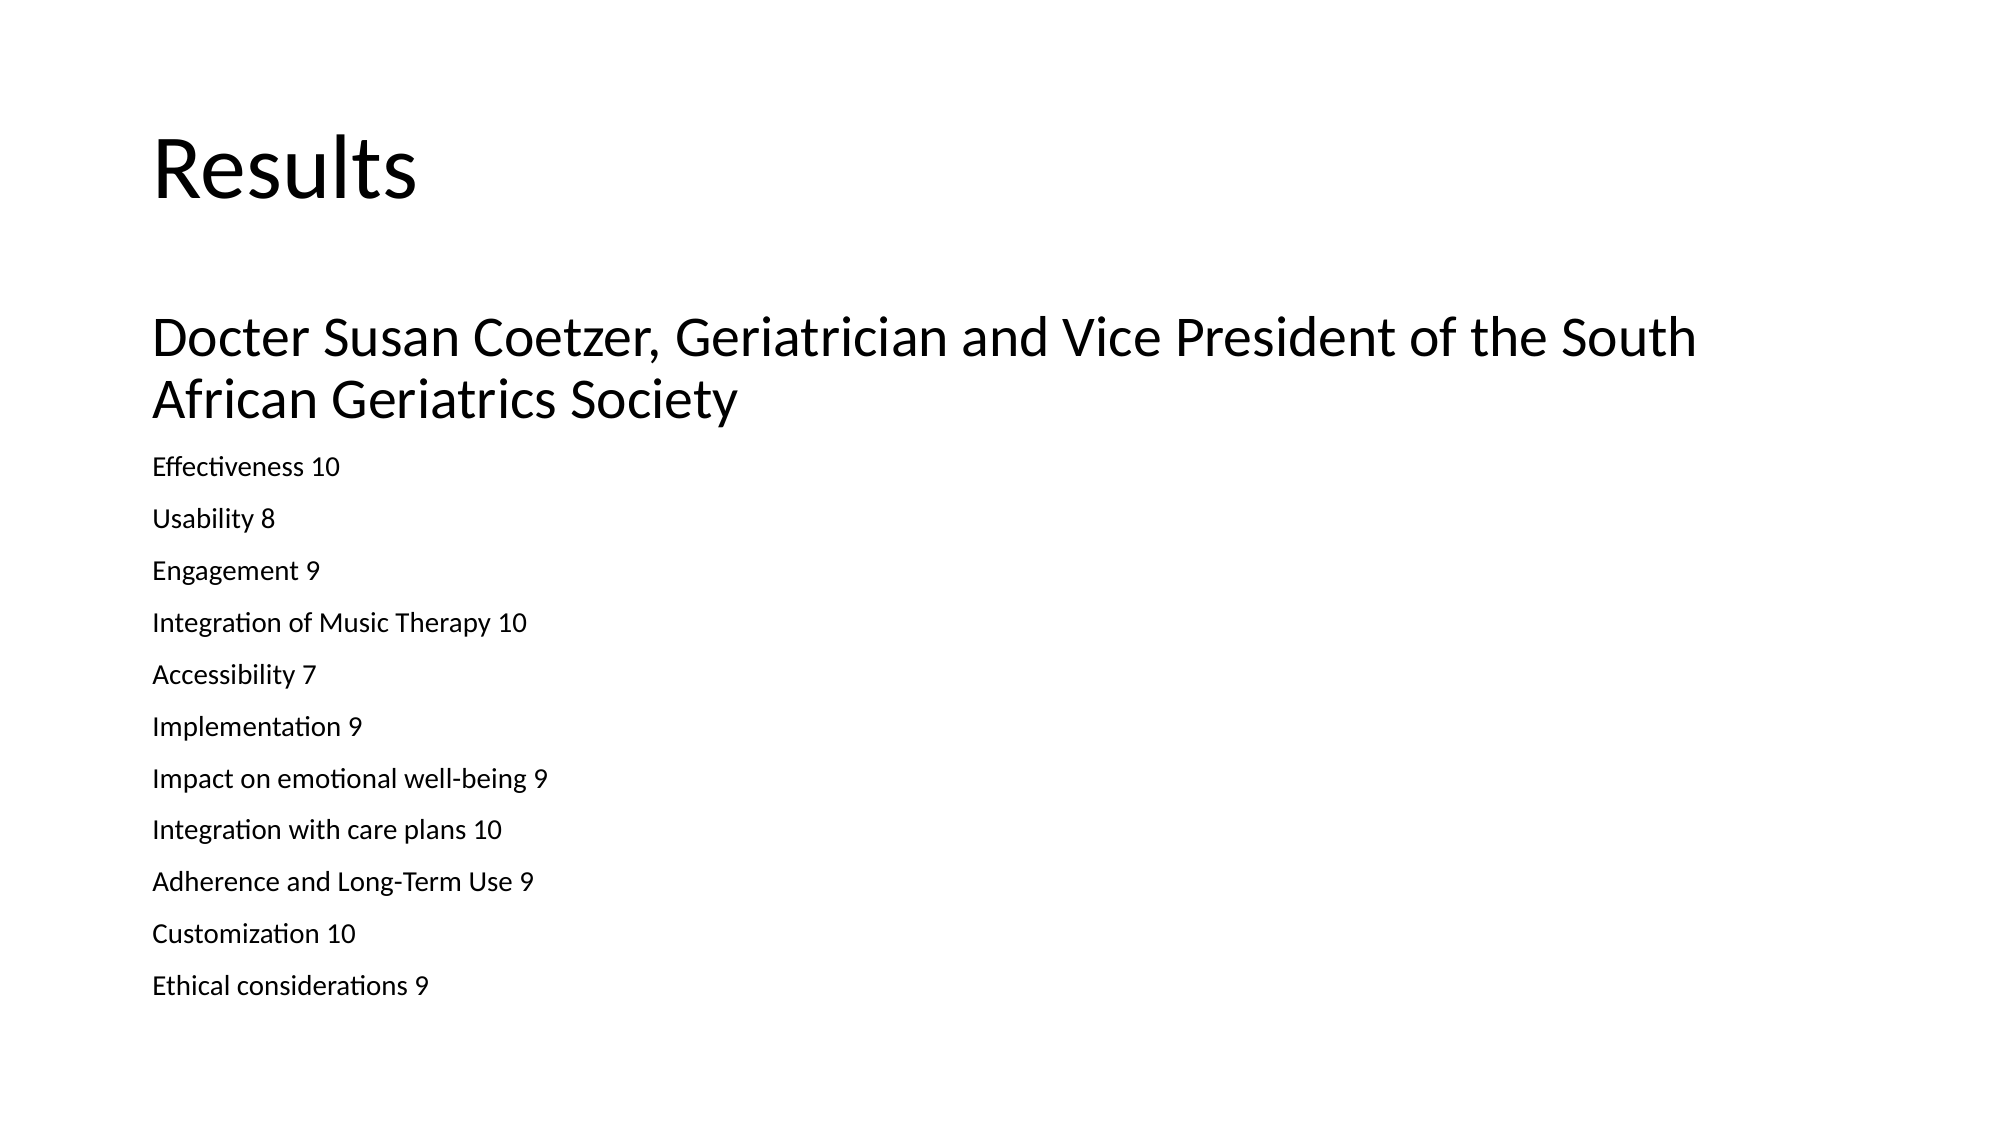

# Results
Docter Susan Coetzer, Geriatrician and Vice President of the South African Geriatrics Society
Effectiveness 10
Usability 8
Engagement 9
Integration of Music Therapy 10
Accessibility 7
Implementation 9
Impact on emotional well-being 9
Integration with care plans 10
Adherence and Long-Term Use 9
Customization 10
Ethical considerations 9